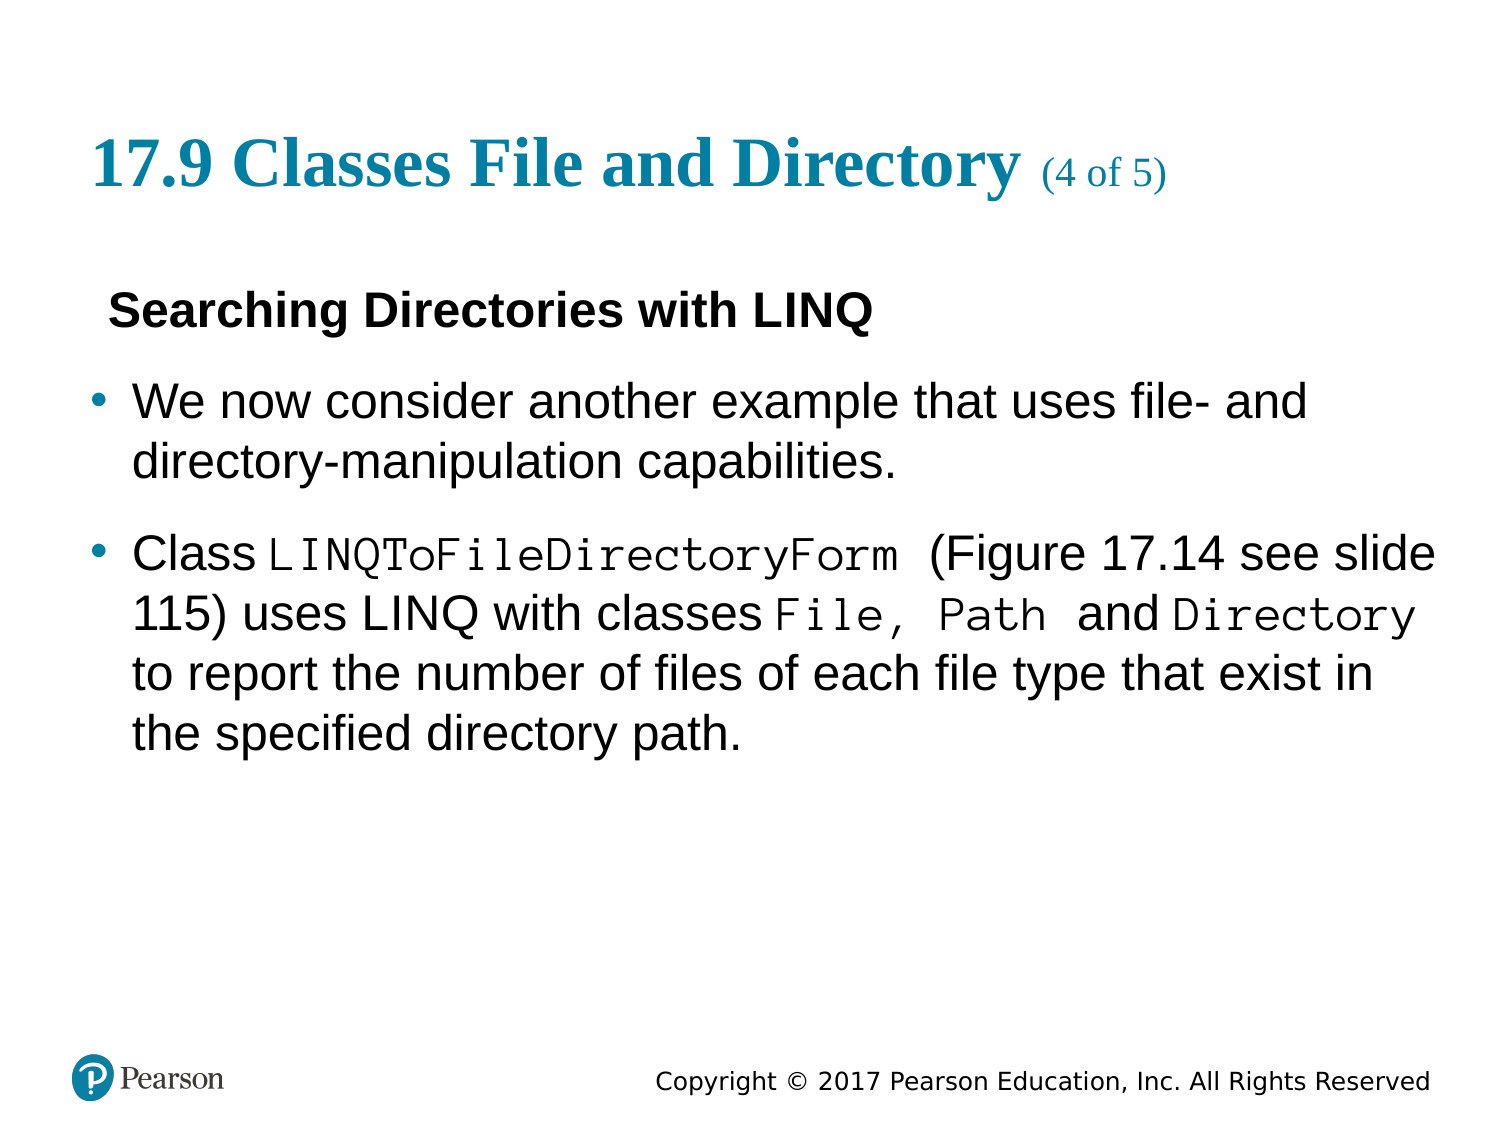

# 17.9 Classes File and Directory (4 of 5)
Searching Directories with L I N Q
We now consider another example that uses file- and directory-manipulation capabilities.
Class L I N Q ToFileDirectoryForm (Figure 17.14 see slide 115) uses L I N Q with classes File, Path and Directory to report the number of files of each file type that exist in the specified directory path.